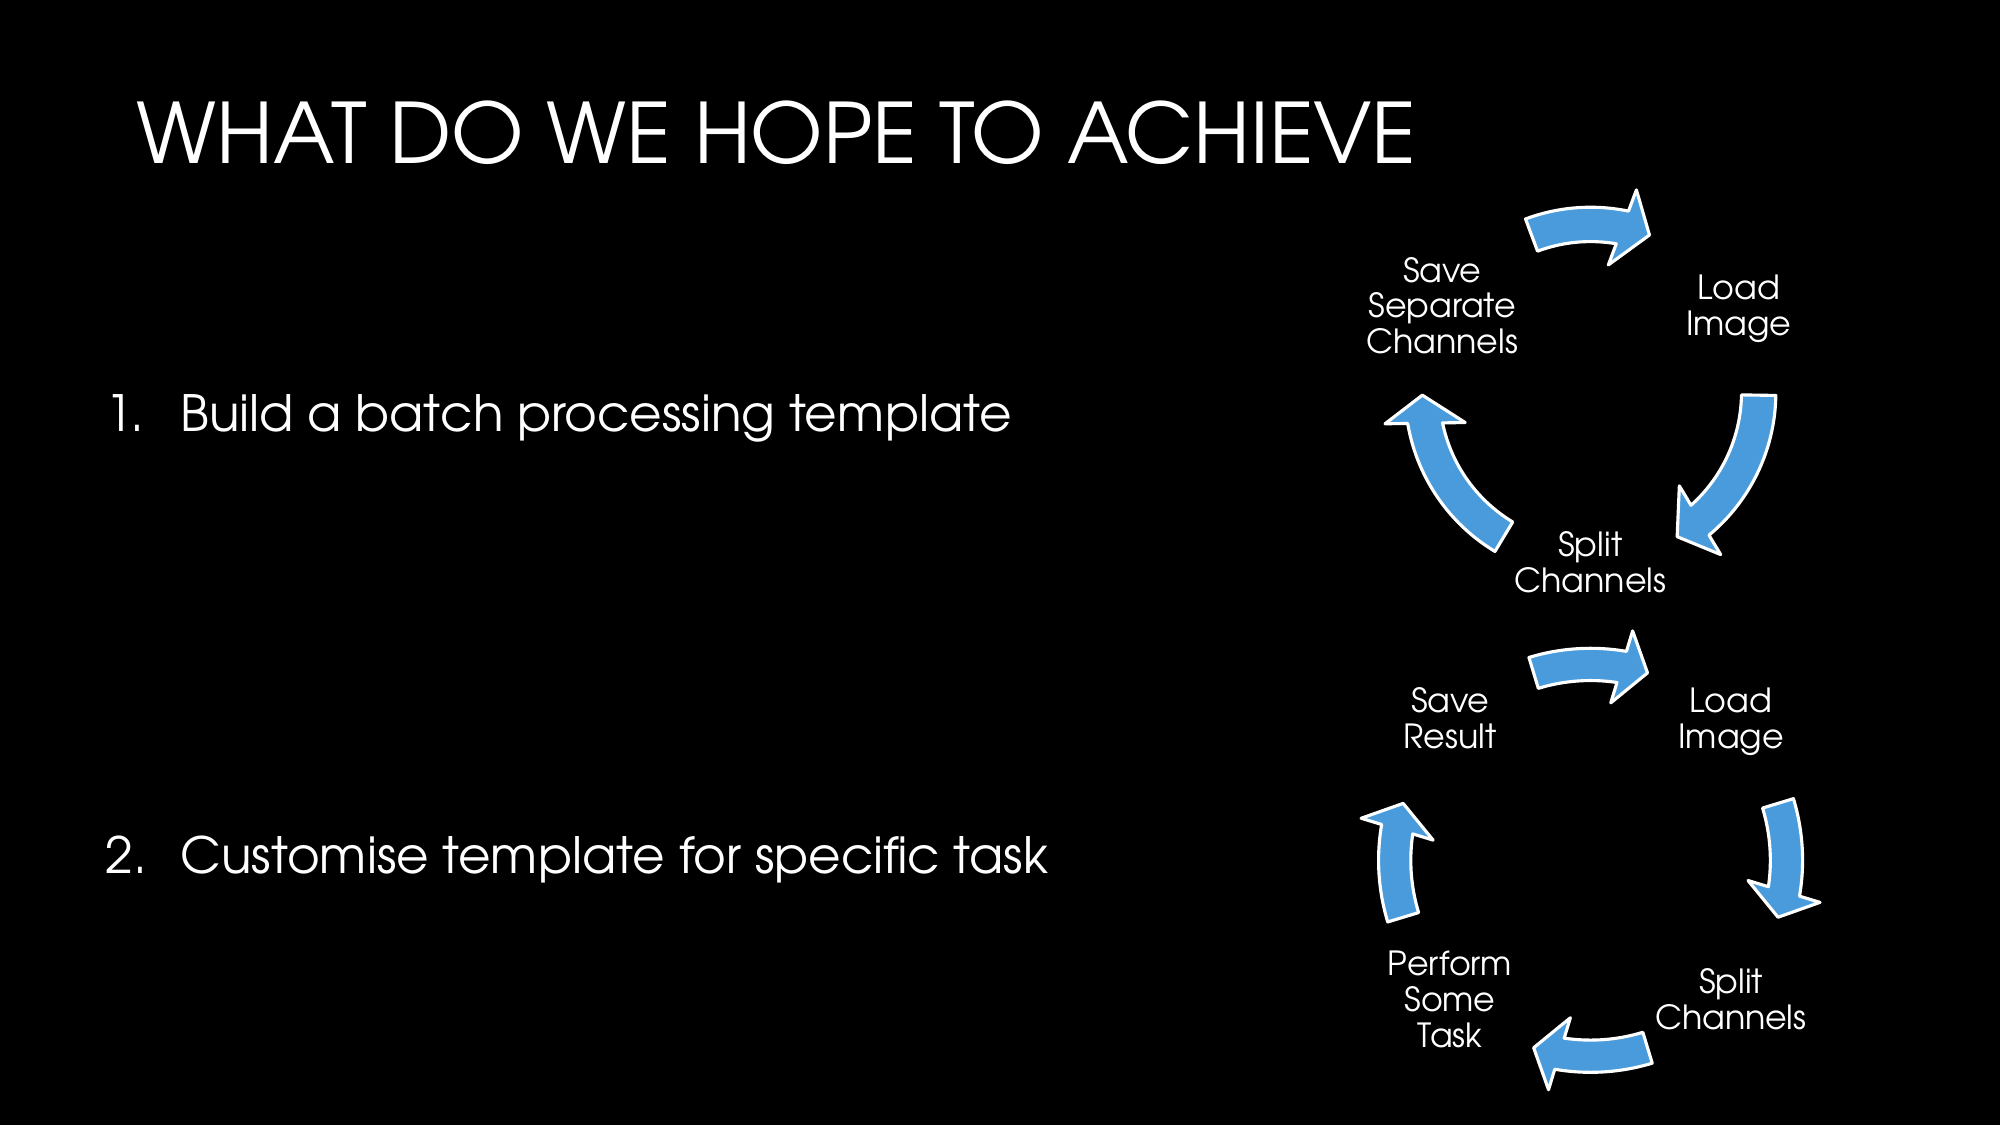

# What do we hope to achieve
Load Image
Split Channels
Save Separate Channels
Build a batch processing template
Load Image
Split Channels
Perform Some Task
Save Result
Customise template for specific task